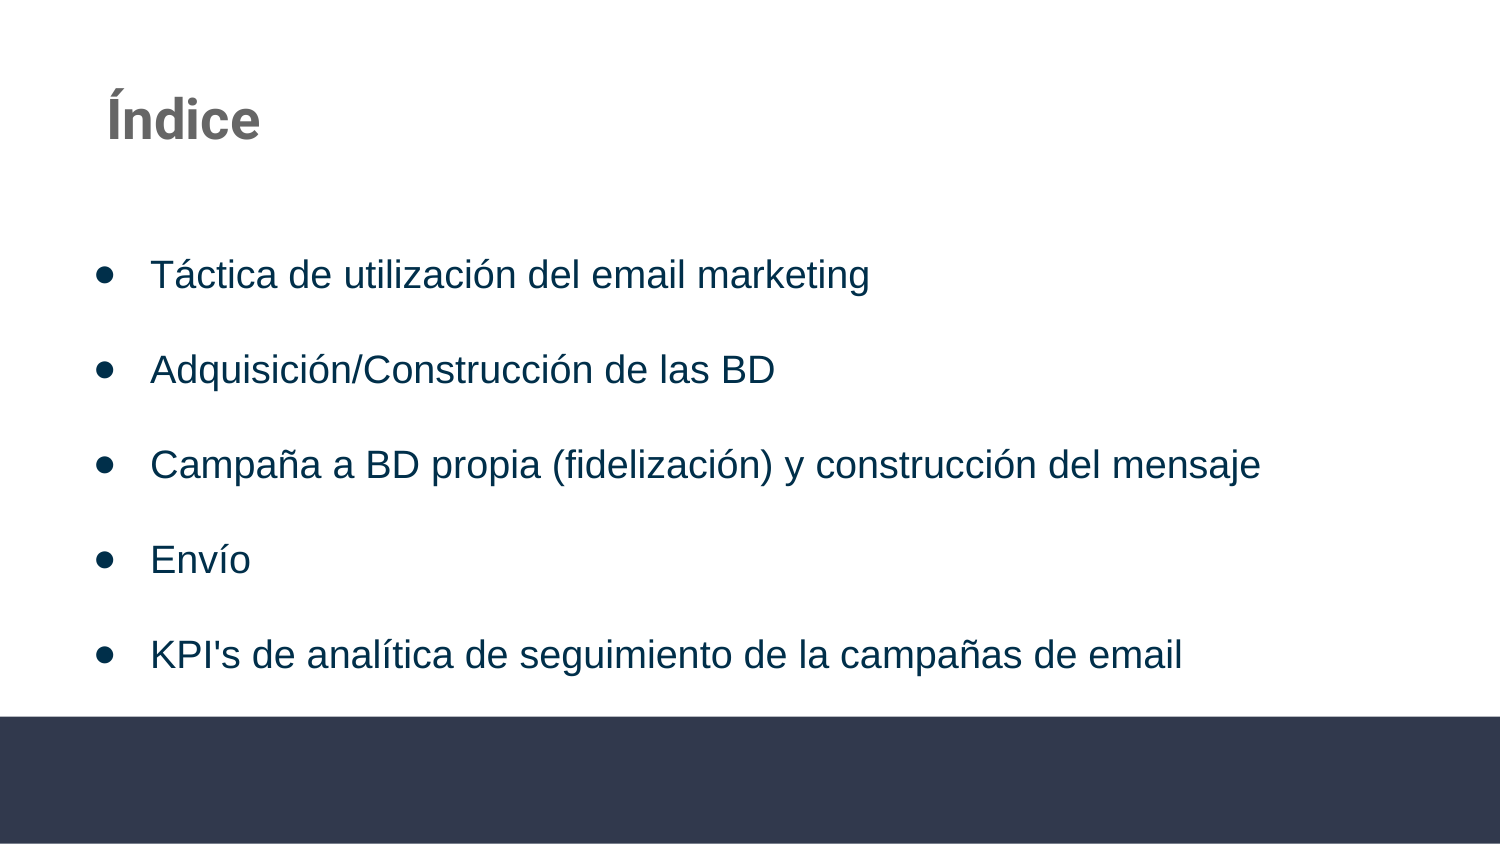

Índice
Táctica de utilización del email marketing
Adquisición/Construcción de las BD
Campaña a BD propia (fidelización) y construcción del mensaje
Envío
KPI's de analítica de seguimiento de la campañas de email